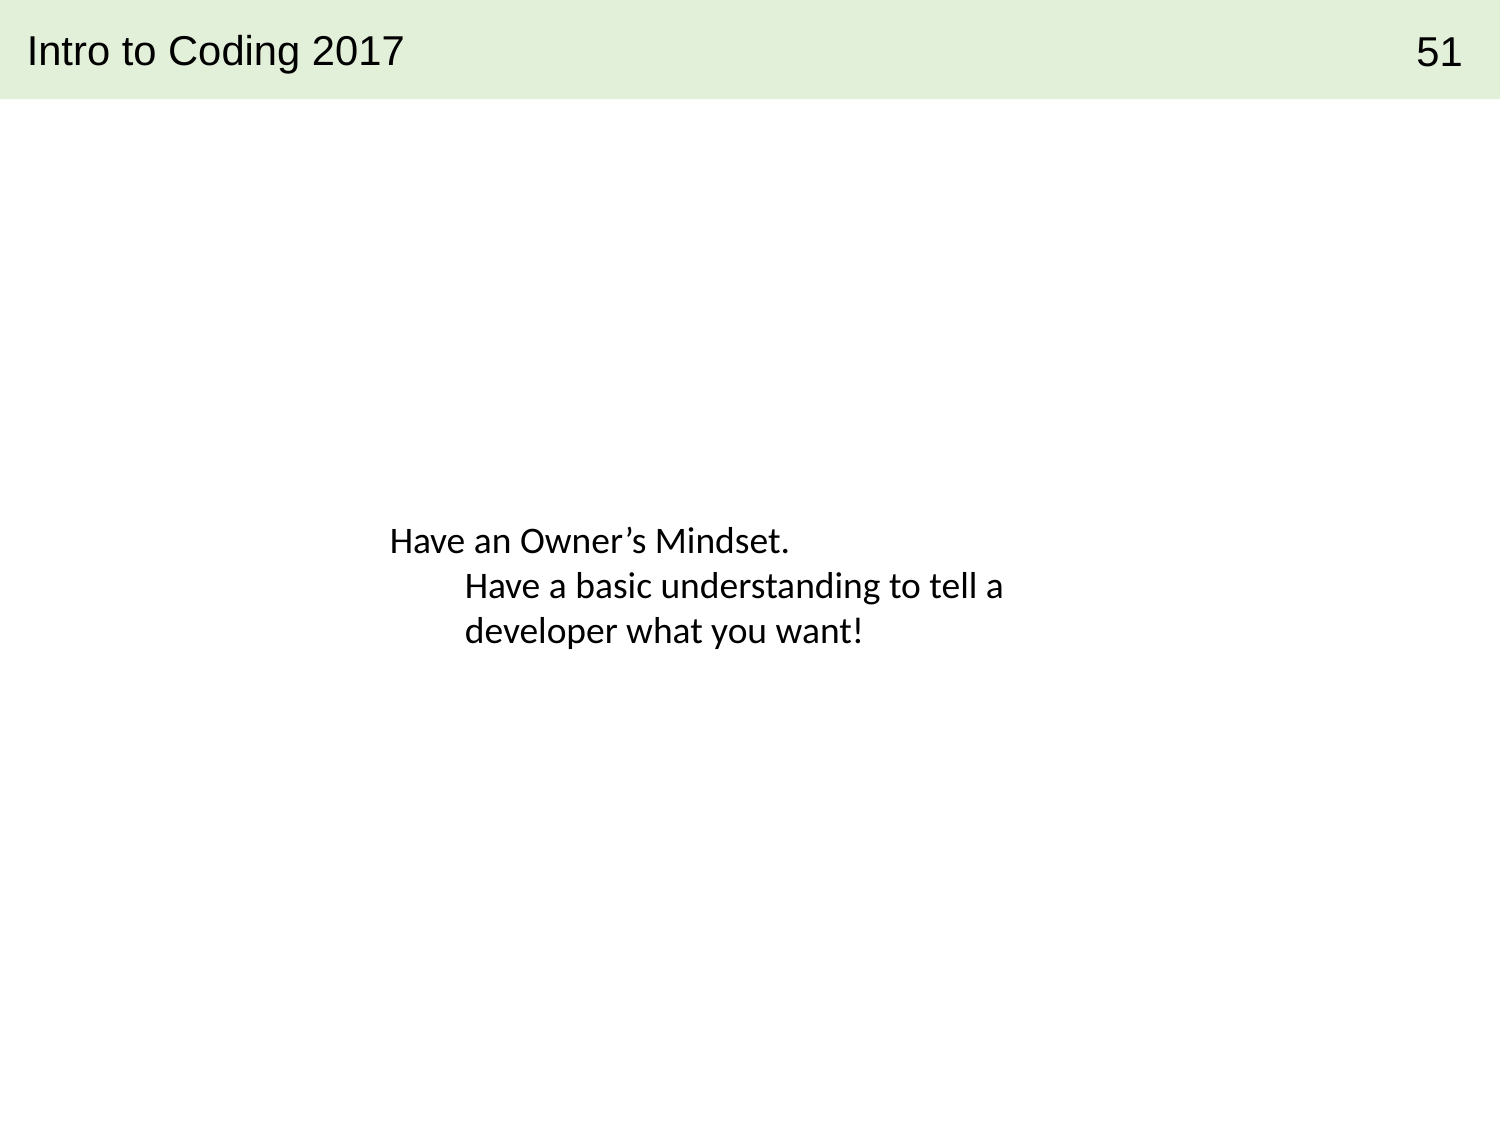

51
#

Have an Owner’s Mindset.
Have a basic understanding to tell a developer what you want!